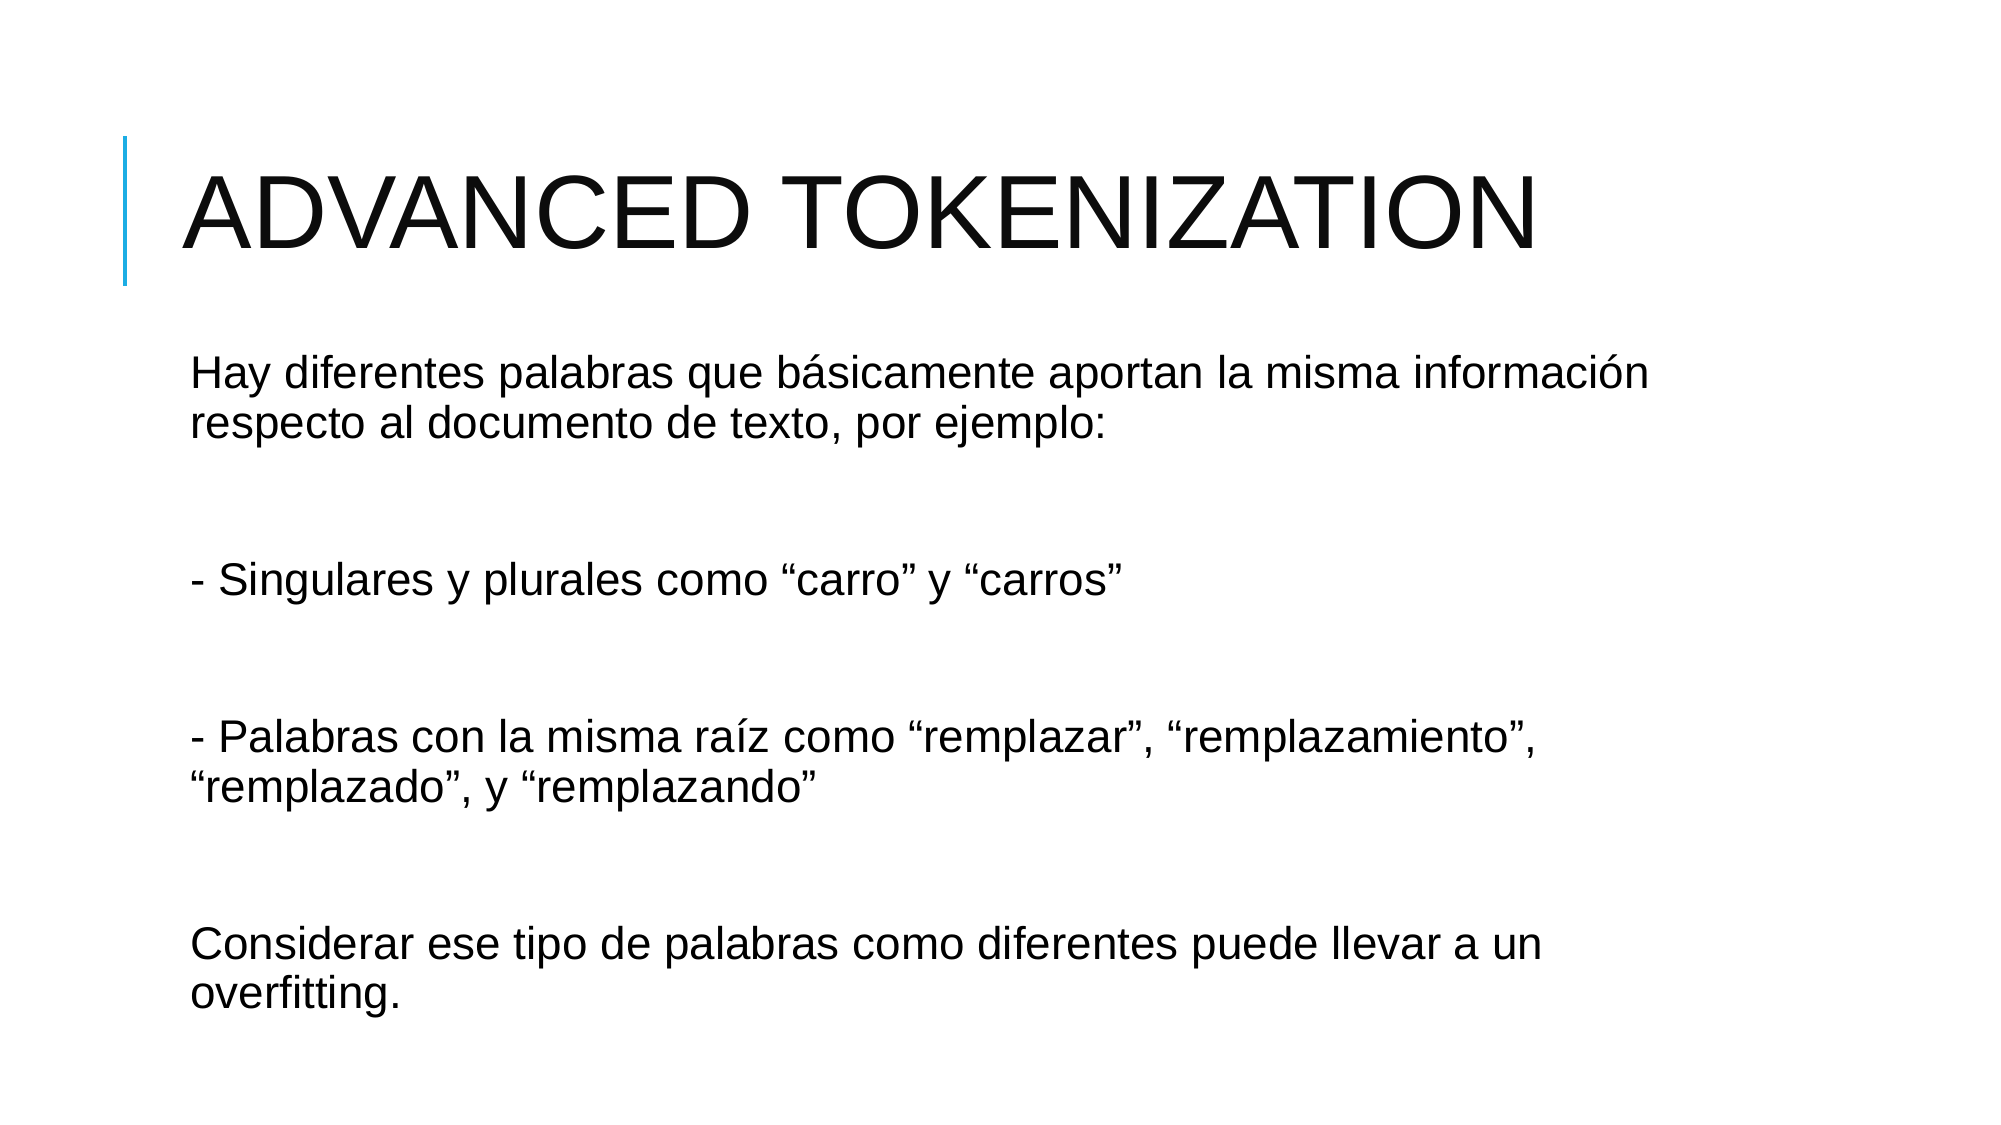

# ADVANCED TOKENIZATION
Hay diferentes palabras que básicamente aportan la misma información respecto al documento de texto, por ejemplo:

- Singulares y plurales como “carro” y “carros”

- Palabras con la misma raíz como “remplazar”, “remplazamiento”, “remplazado”, y “remplazando”

Considerar ese tipo de palabras como diferentes puede llevar a un overfitting.